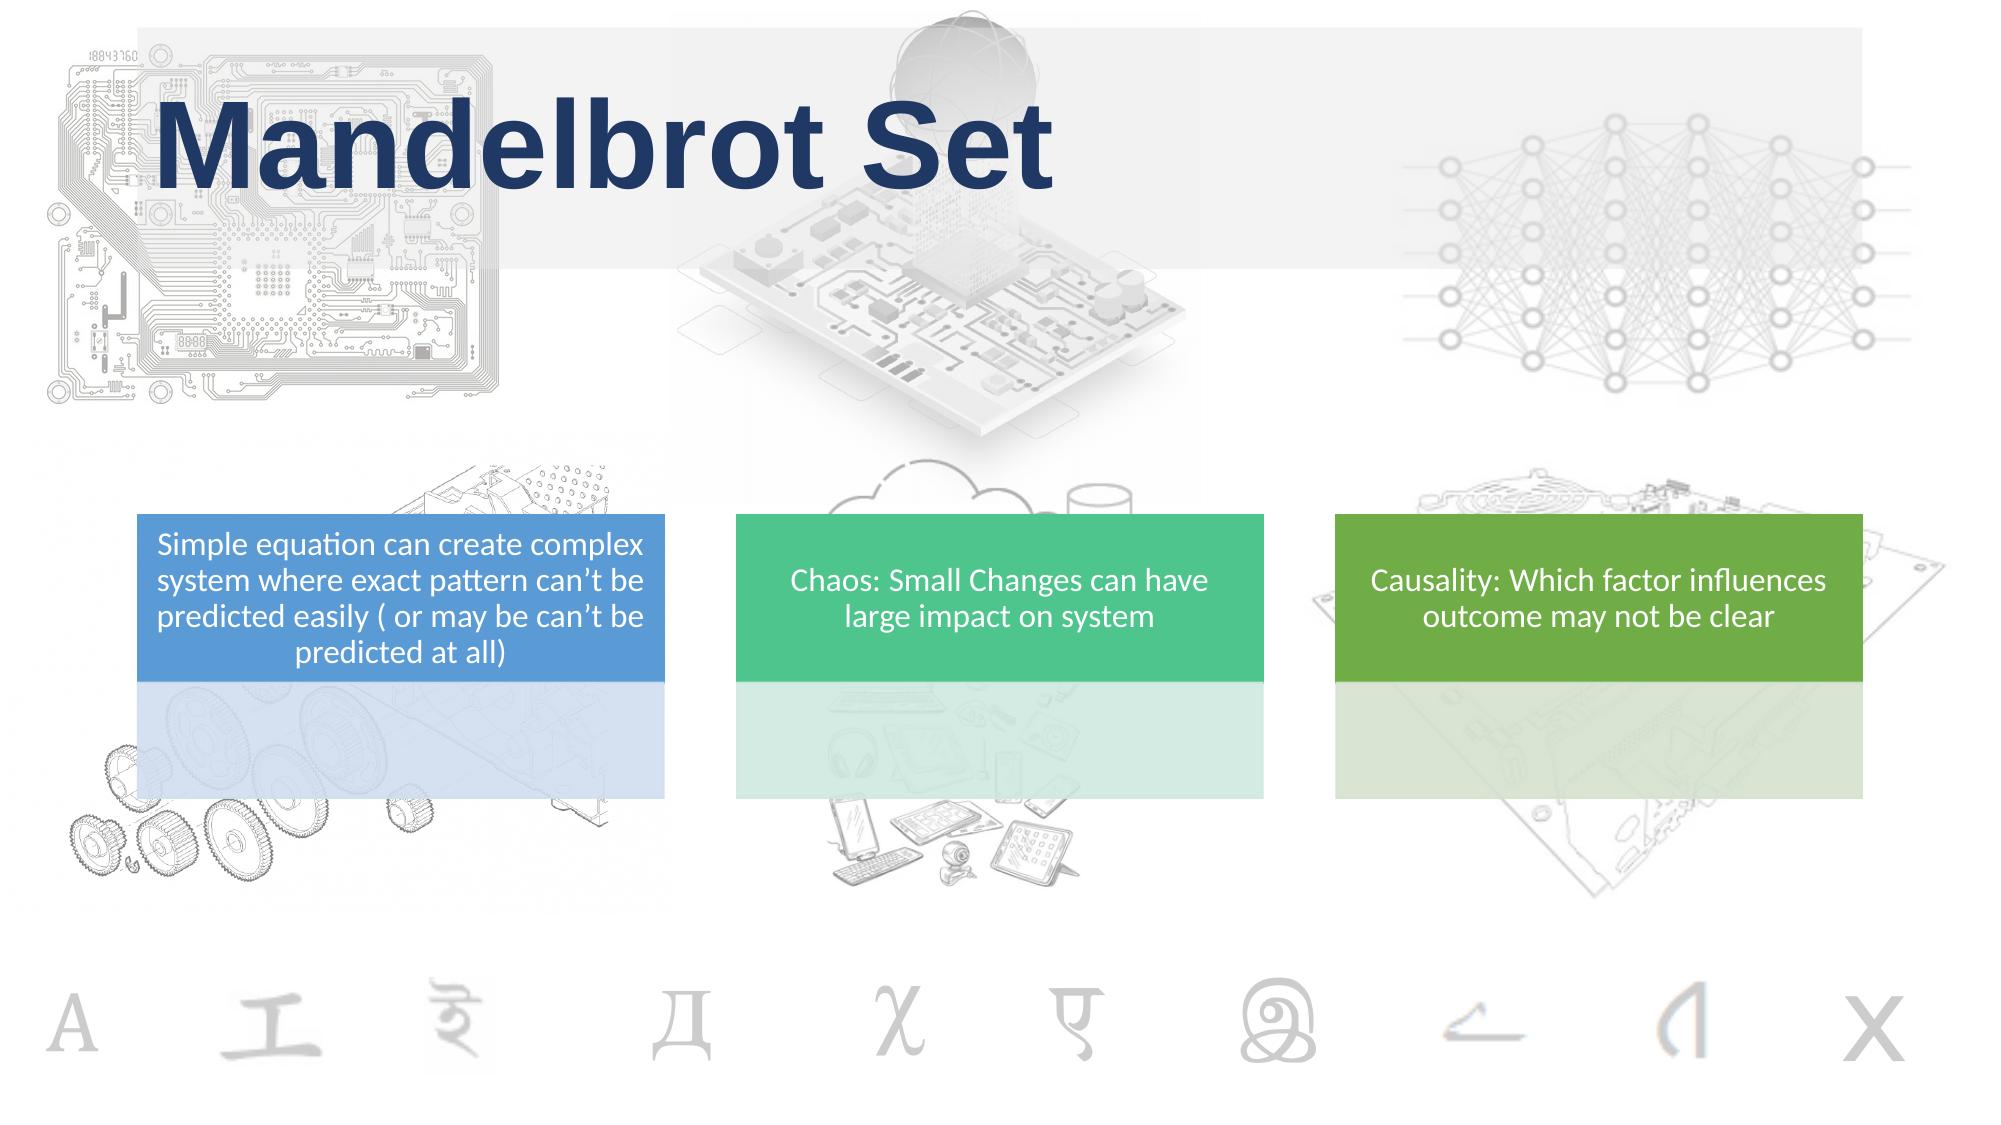

Mandelbrot Set
Simple equation can create complex system where exact pattern can’t be predicted easily ( or may be can’t be predicted at all)
Chaos: Small Changes can have large impact on system
Causality: Which factor influences outcome may not be clear